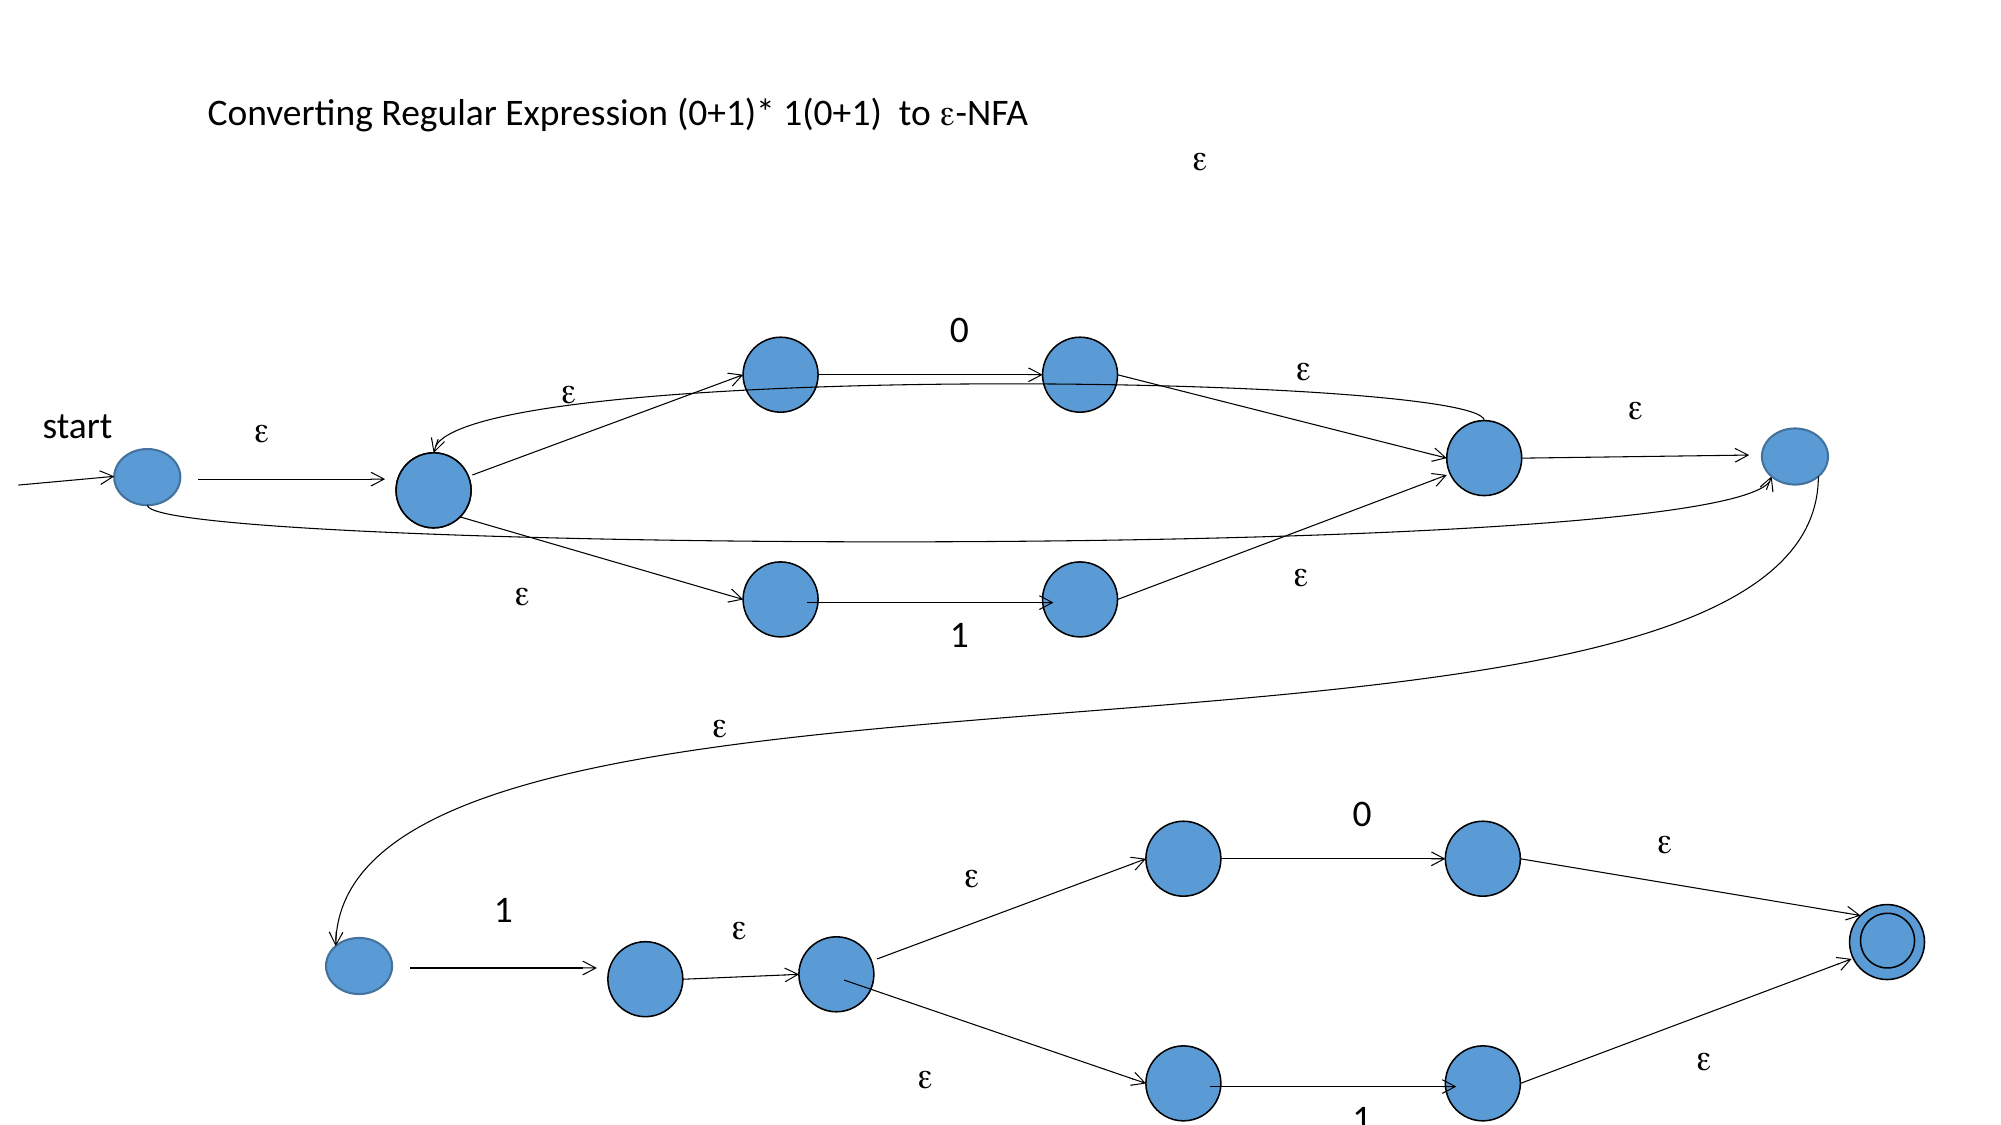

Converting Regular Expression (0+1)* 1(0+1)  to ε-NFA

ε
0
ε

ε
ε
start
ε

q0

ε
ε

1
ε
0
ε

ε
1
ε

ε
ε

1